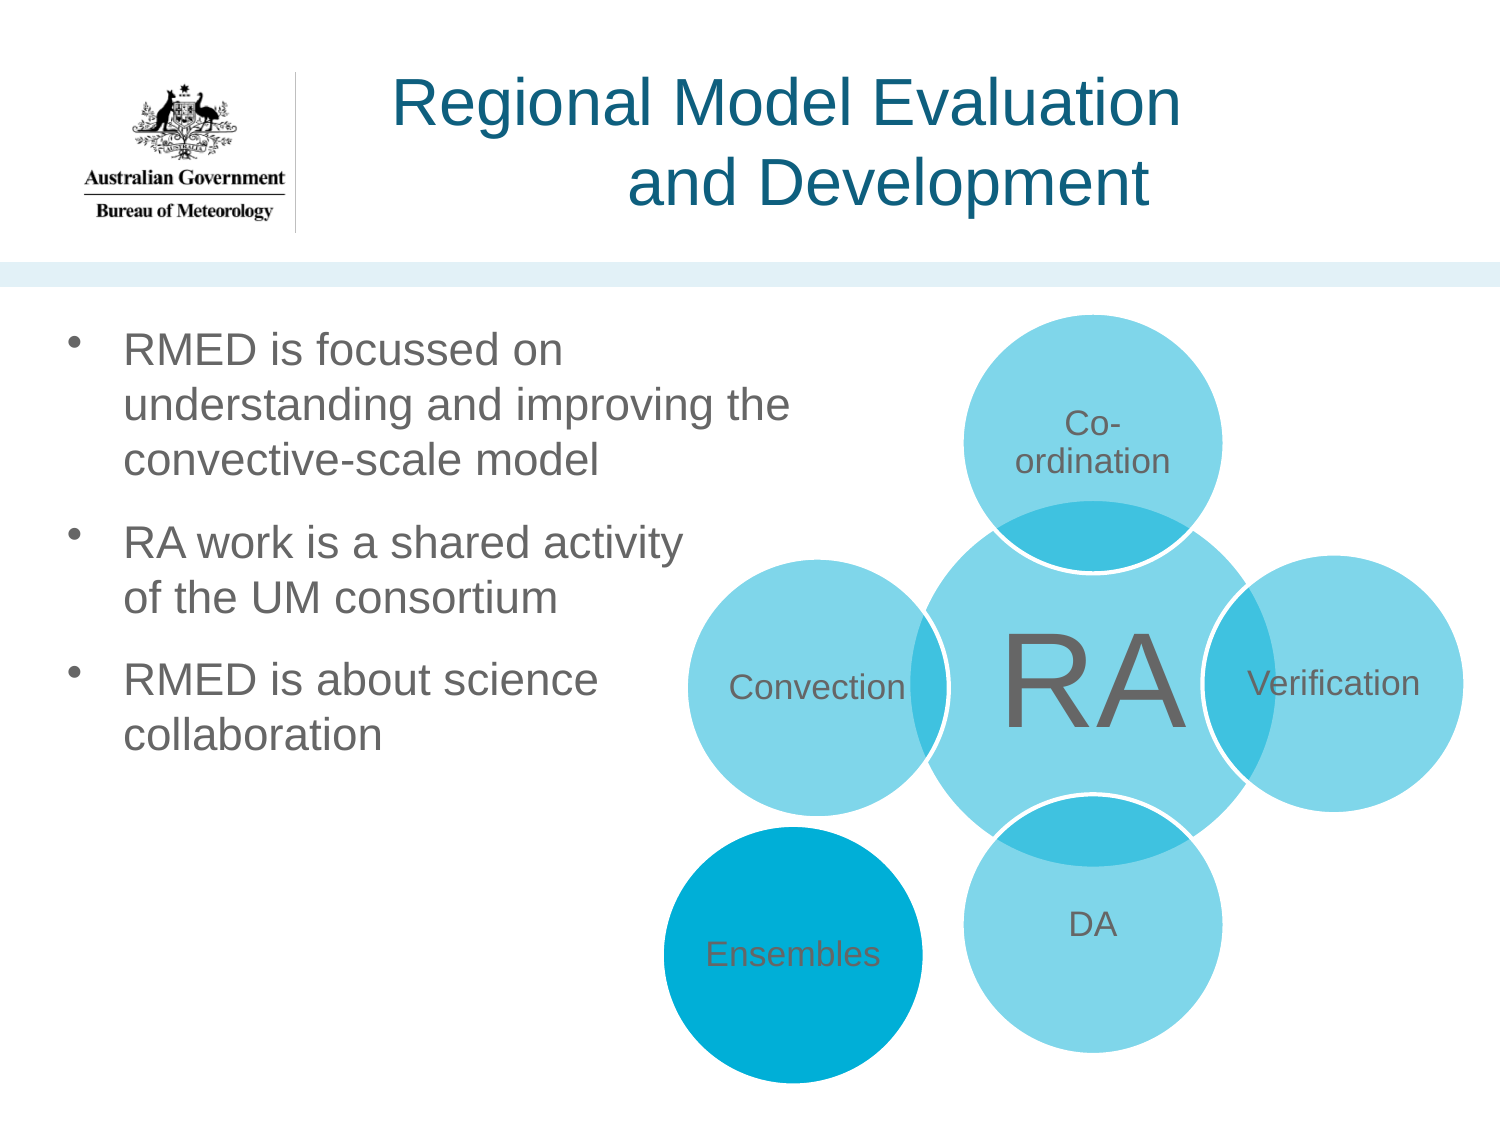

# Regional Model Evaluation            and Development
RMED is focussed on understanding and improving the convective-scale model
RA work is a shared activity       of the UM consortium
RMED is about science collaboration

RA
Co-ordination
Verification
DA
Convection

Ensembles